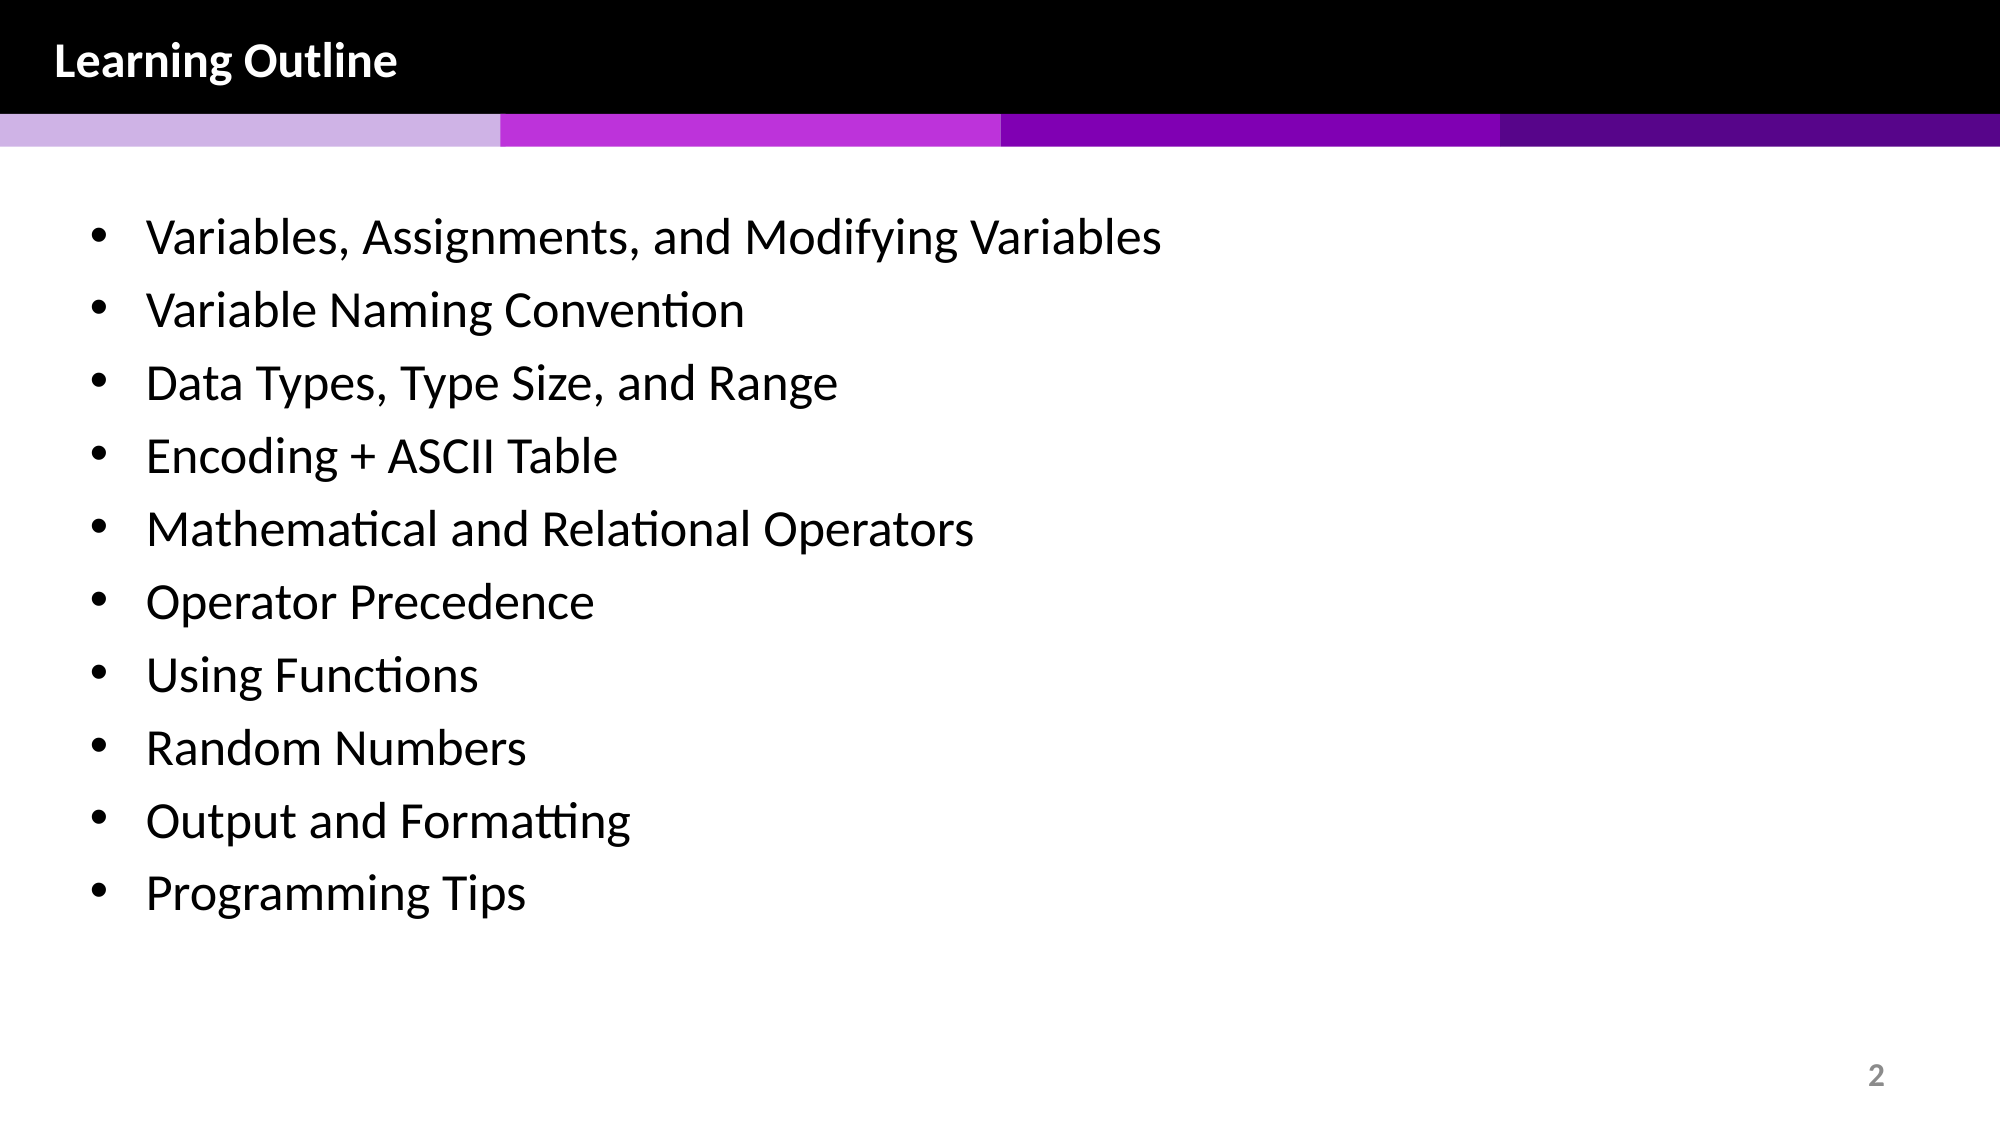

Learning Outline
Variables, Assignments, and Modifying Variables
Variable Naming Convention
Data Types, Type Size, and Range
Encoding + ASCII Table
Mathematical and Relational Operators
Operator Precedence
Using Functions
Random Numbers
Output and Formatting
Programming Tips